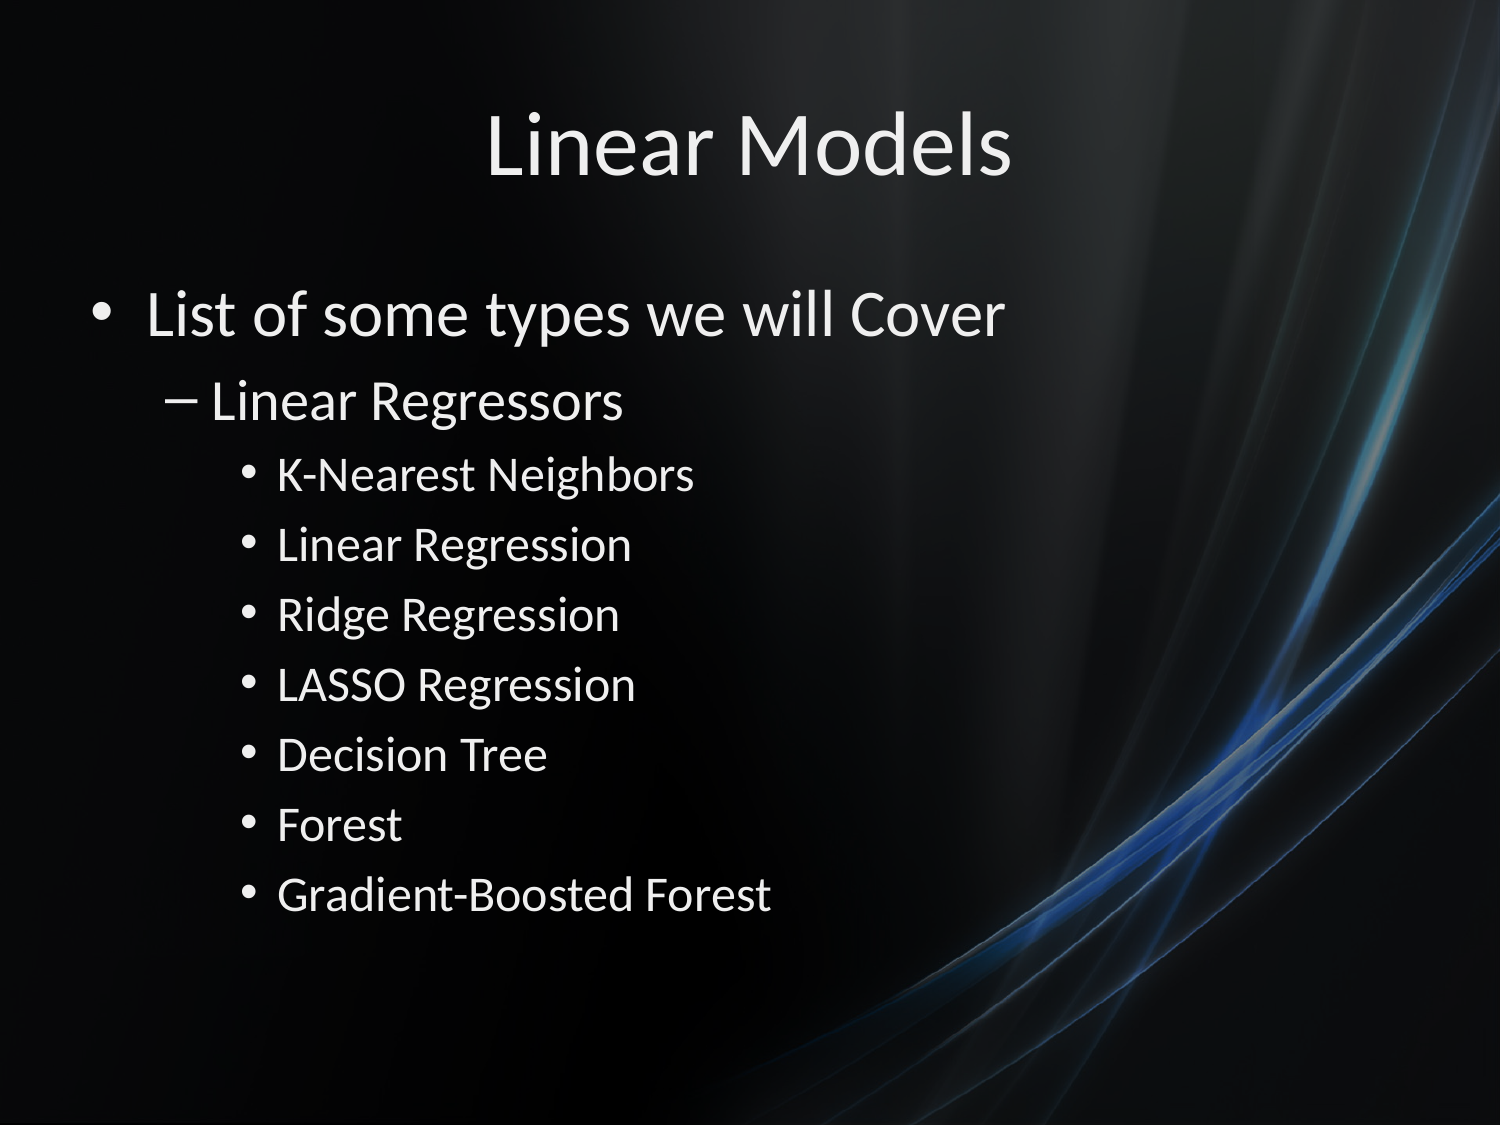

# Linear Models
List of some types we will Cover
Linear Regressors
K-Nearest Neighbors
Linear Regression
Ridge Regression
LASSO Regression
Decision Tree
Forest
Gradient-Boosted Forest